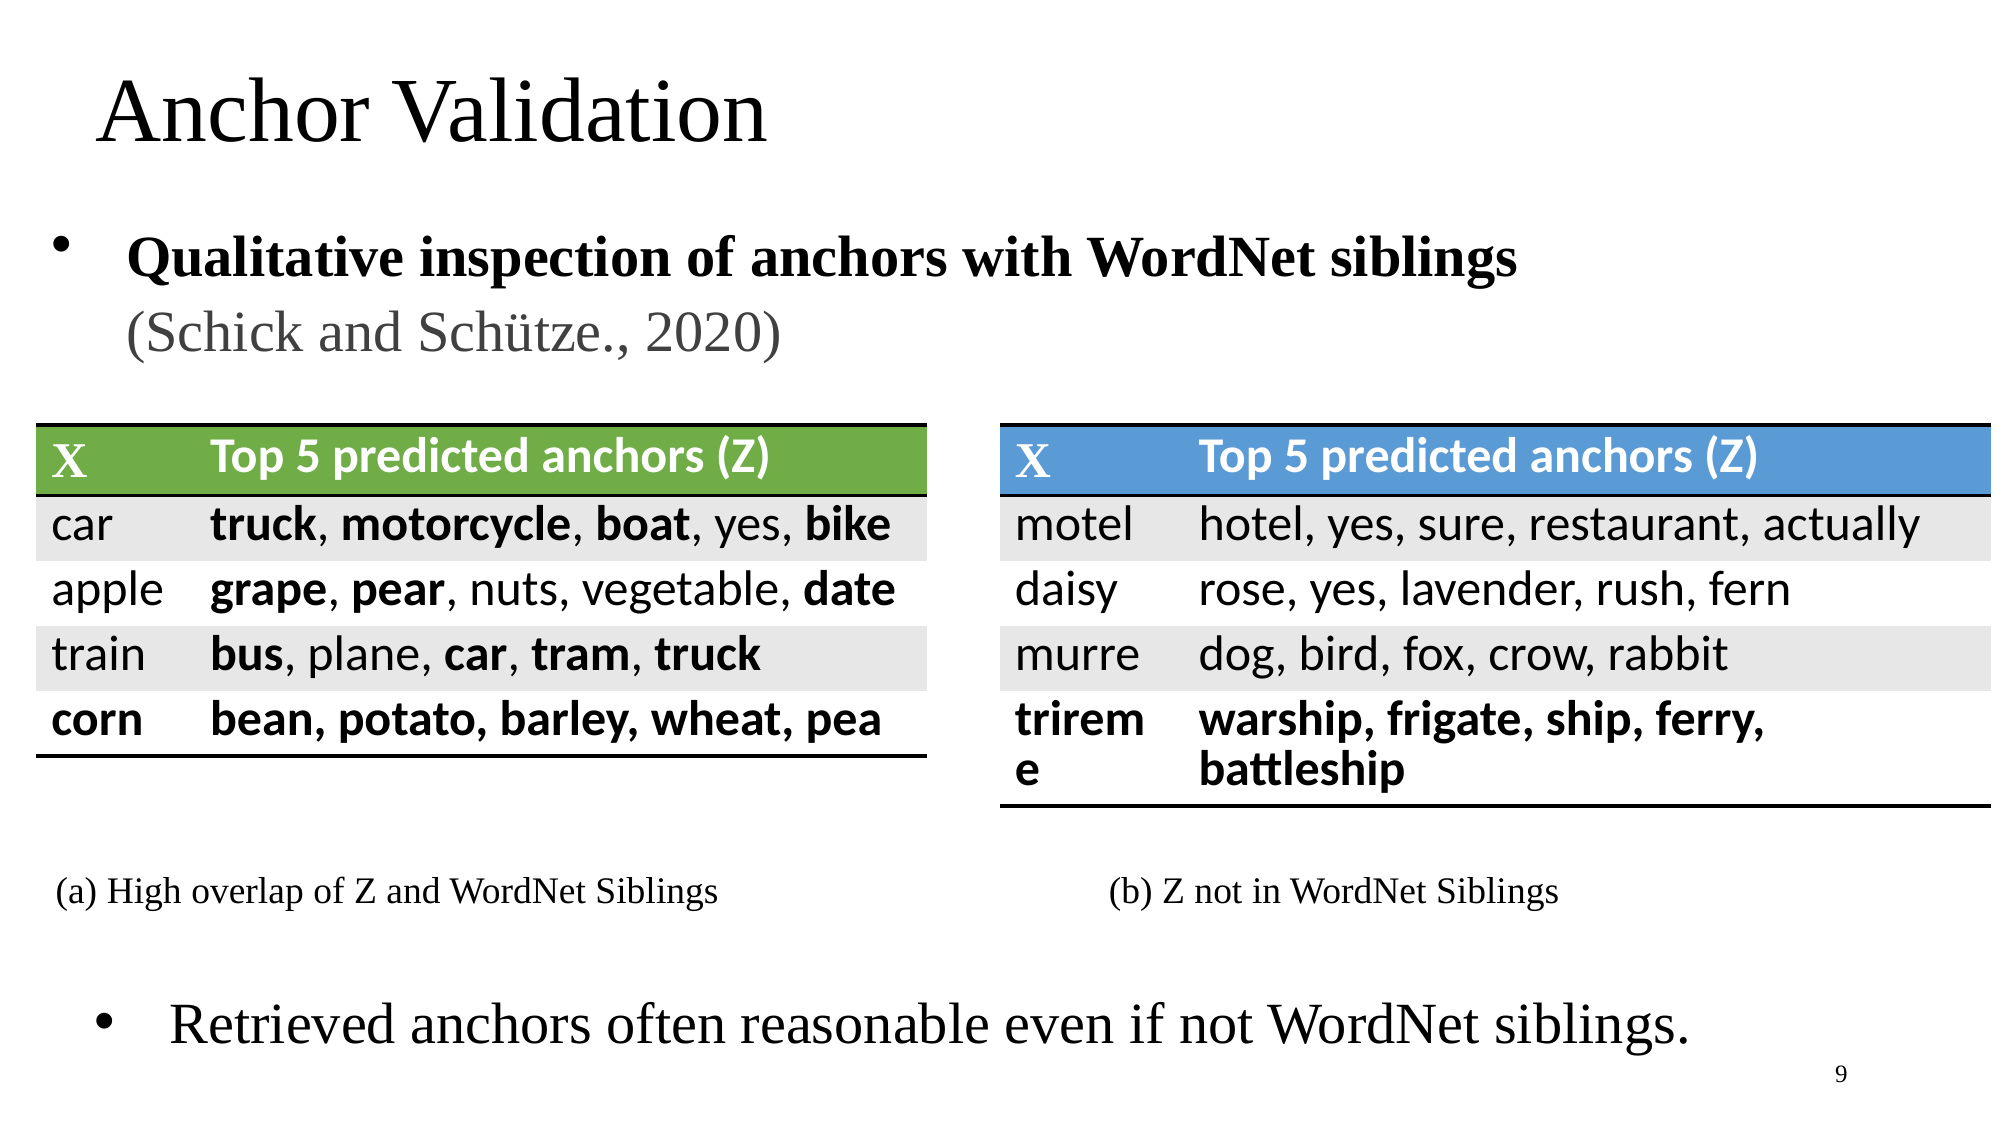

# Anchor Validation
Qualitative inspection of anchors with WordNet siblings  (Schick and Schütze., 2020)
| X | Top 5 predicted anchors (Z) |
| --- | --- |
| car | truck, motorcycle, boat, yes, bike |
| apple | grape, pear, nuts, vegetable, date |
| train | bus, plane, car, tram, truck |
| corn | bean, potato, barley, wheat, pea |
| X | Top 5 predicted anchors (Z) |
| --- | --- |
| motel | hotel, yes, sure, restaurant, actually |
| daisy | rose, yes, lavender, rush, fern |
| murre | dog, bird, fox, crow, rabbit |
| trireme | warship, frigate, ship, ferry, battleship |
(a) High overlap of Z and WordNet Siblings
(b) Z not in WordNet Siblings
Retrieved anchors often reasonable even if not WordNet siblings.
9